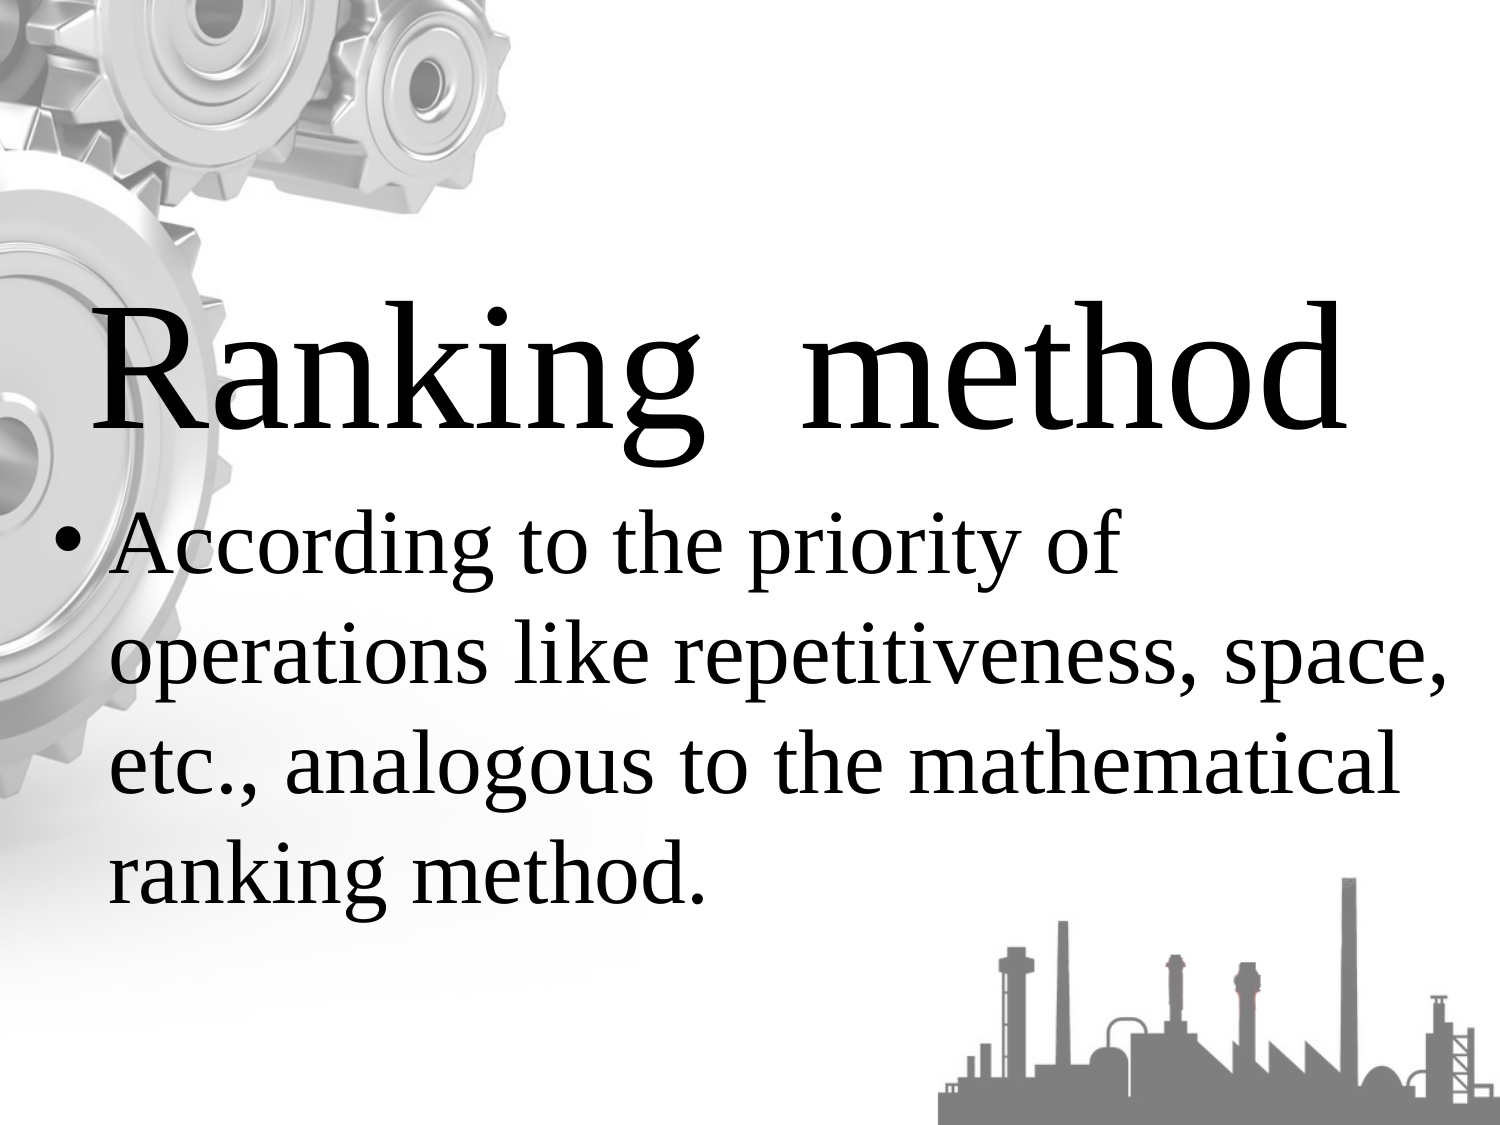

Ranking  method
According to the priority of operations like repetitiveness, space, etc., analogous to the mathematical ranking method.